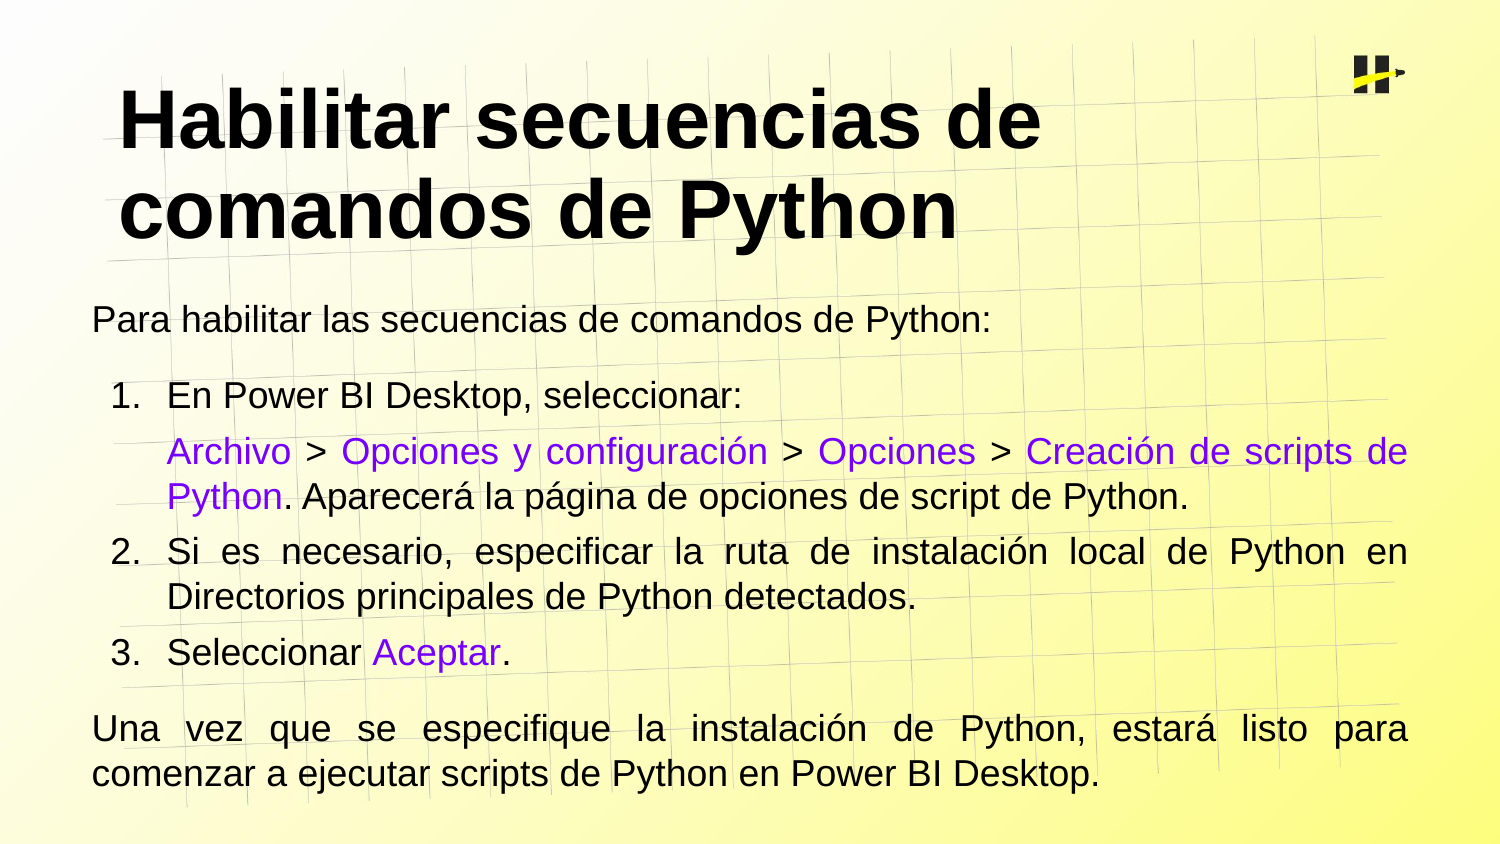

Habilitar secuencias de comandos de Python
Para habilitar las secuencias de comandos de Python:
En Power BI Desktop, seleccionar:
Archivo > Opciones y configuración > Opciones > Creación de scripts de Python. Aparecerá la página de opciones de script de Python.
Si es necesario, especificar la ruta de instalación local de Python en Directorios principales de Python detectados.
Seleccionar Aceptar.
Una vez que se especifique la instalación de Python, estará listo para comenzar a ejecutar scripts de Python en Power BI Desktop.